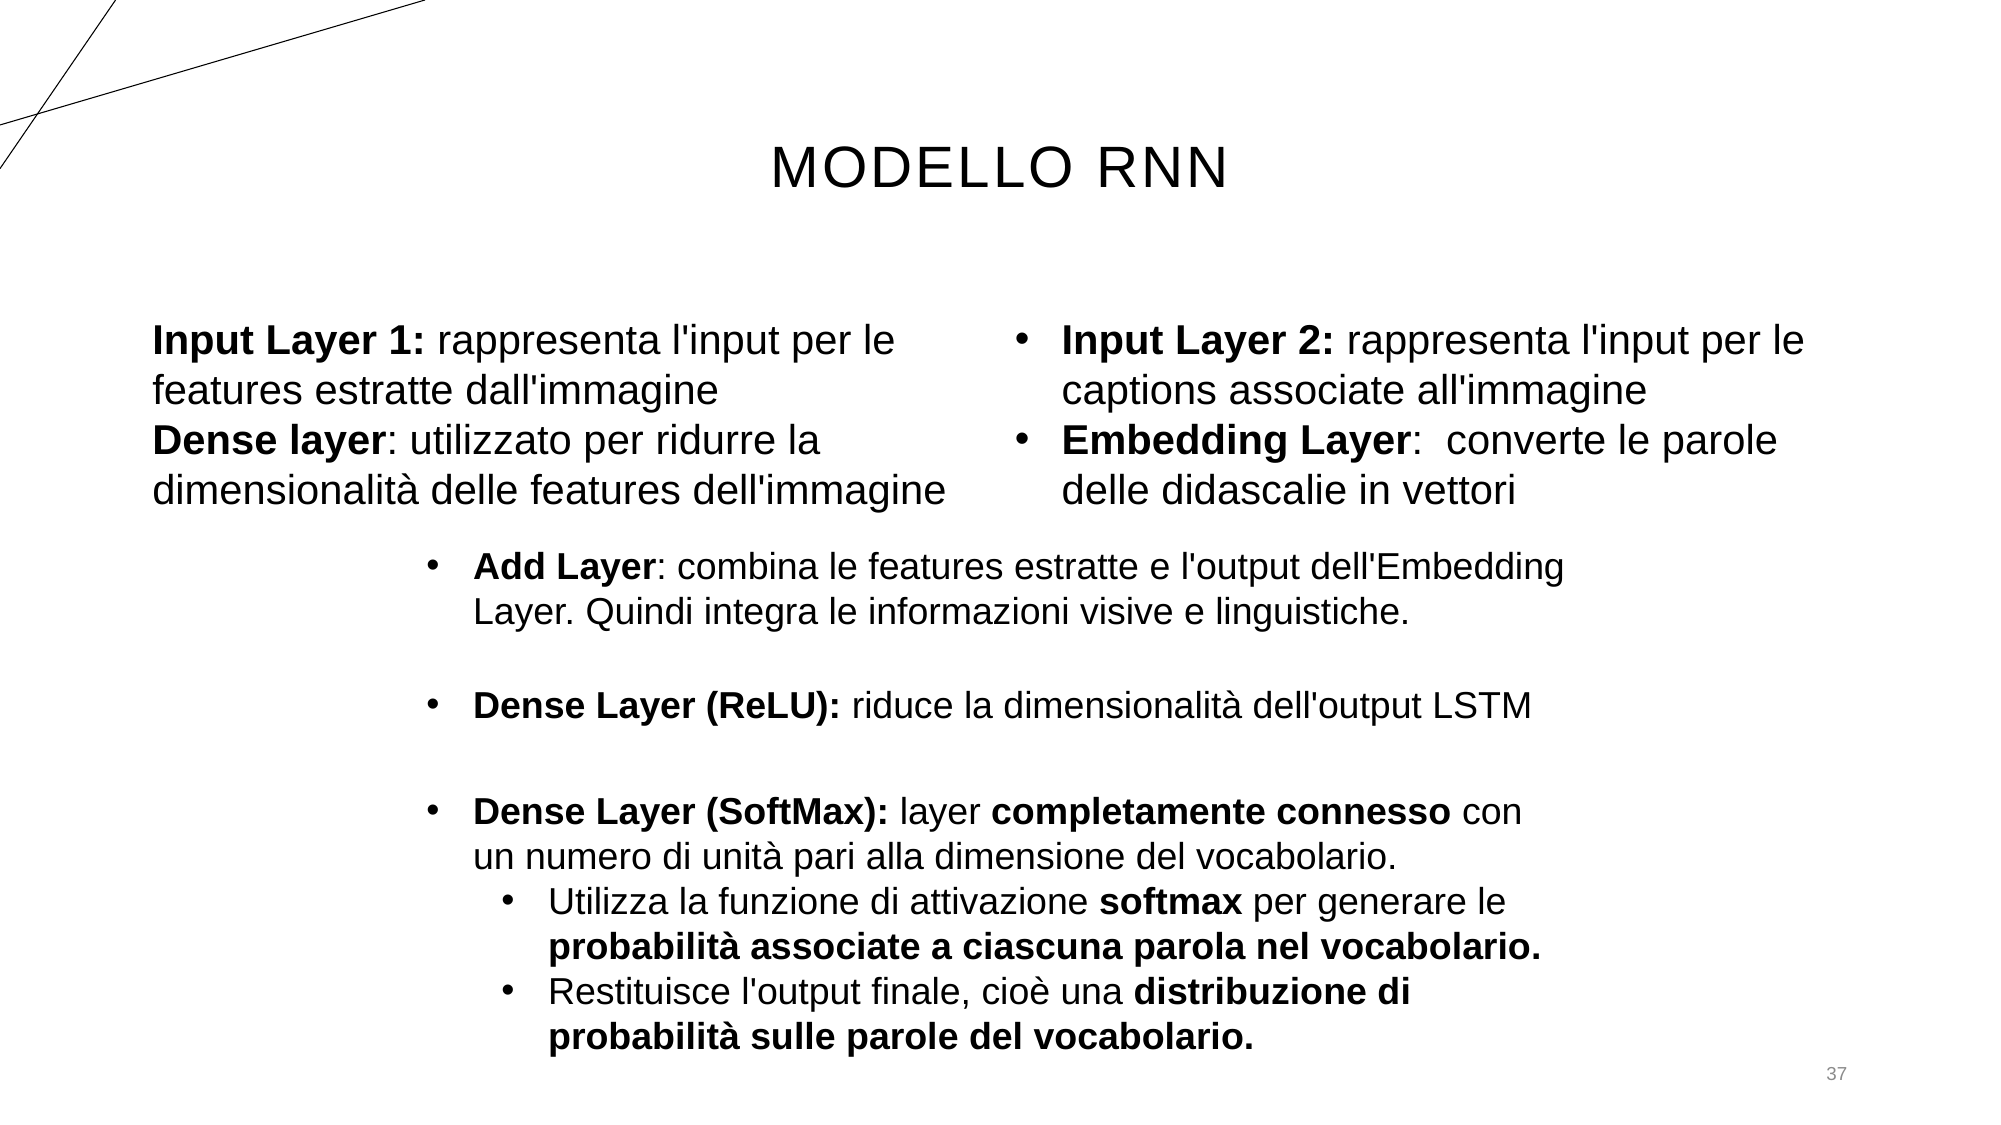

# Modello rnn
Input Layer 1: rappresenta l'input per le features estratte dall'immagine
Dense layer: utilizzato per ridurre la dimensionalità delle features dell'immagine
Input Layer 2: rappresenta l'input per le captions associate all'immagine
Embedding Layer:  converte le parole delle didascalie in vettori
Add Layer: combina le features estratte e l'output dell'Embedding Layer. Quindi integra le informazioni visive e linguistiche.
Dense Layer (ReLU): riduce la dimensionalità dell'output LSTM
Dense Layer (SoftMax): layer completamente connesso con un numero di unità pari alla dimensione del vocabolario.
Utilizza la funzione di attivazione softmax per generare le probabilità associate a ciascuna parola nel vocabolario.
Restituisce l'output finale, cioè una distribuzione di probabilità sulle parole del vocabolario.
37